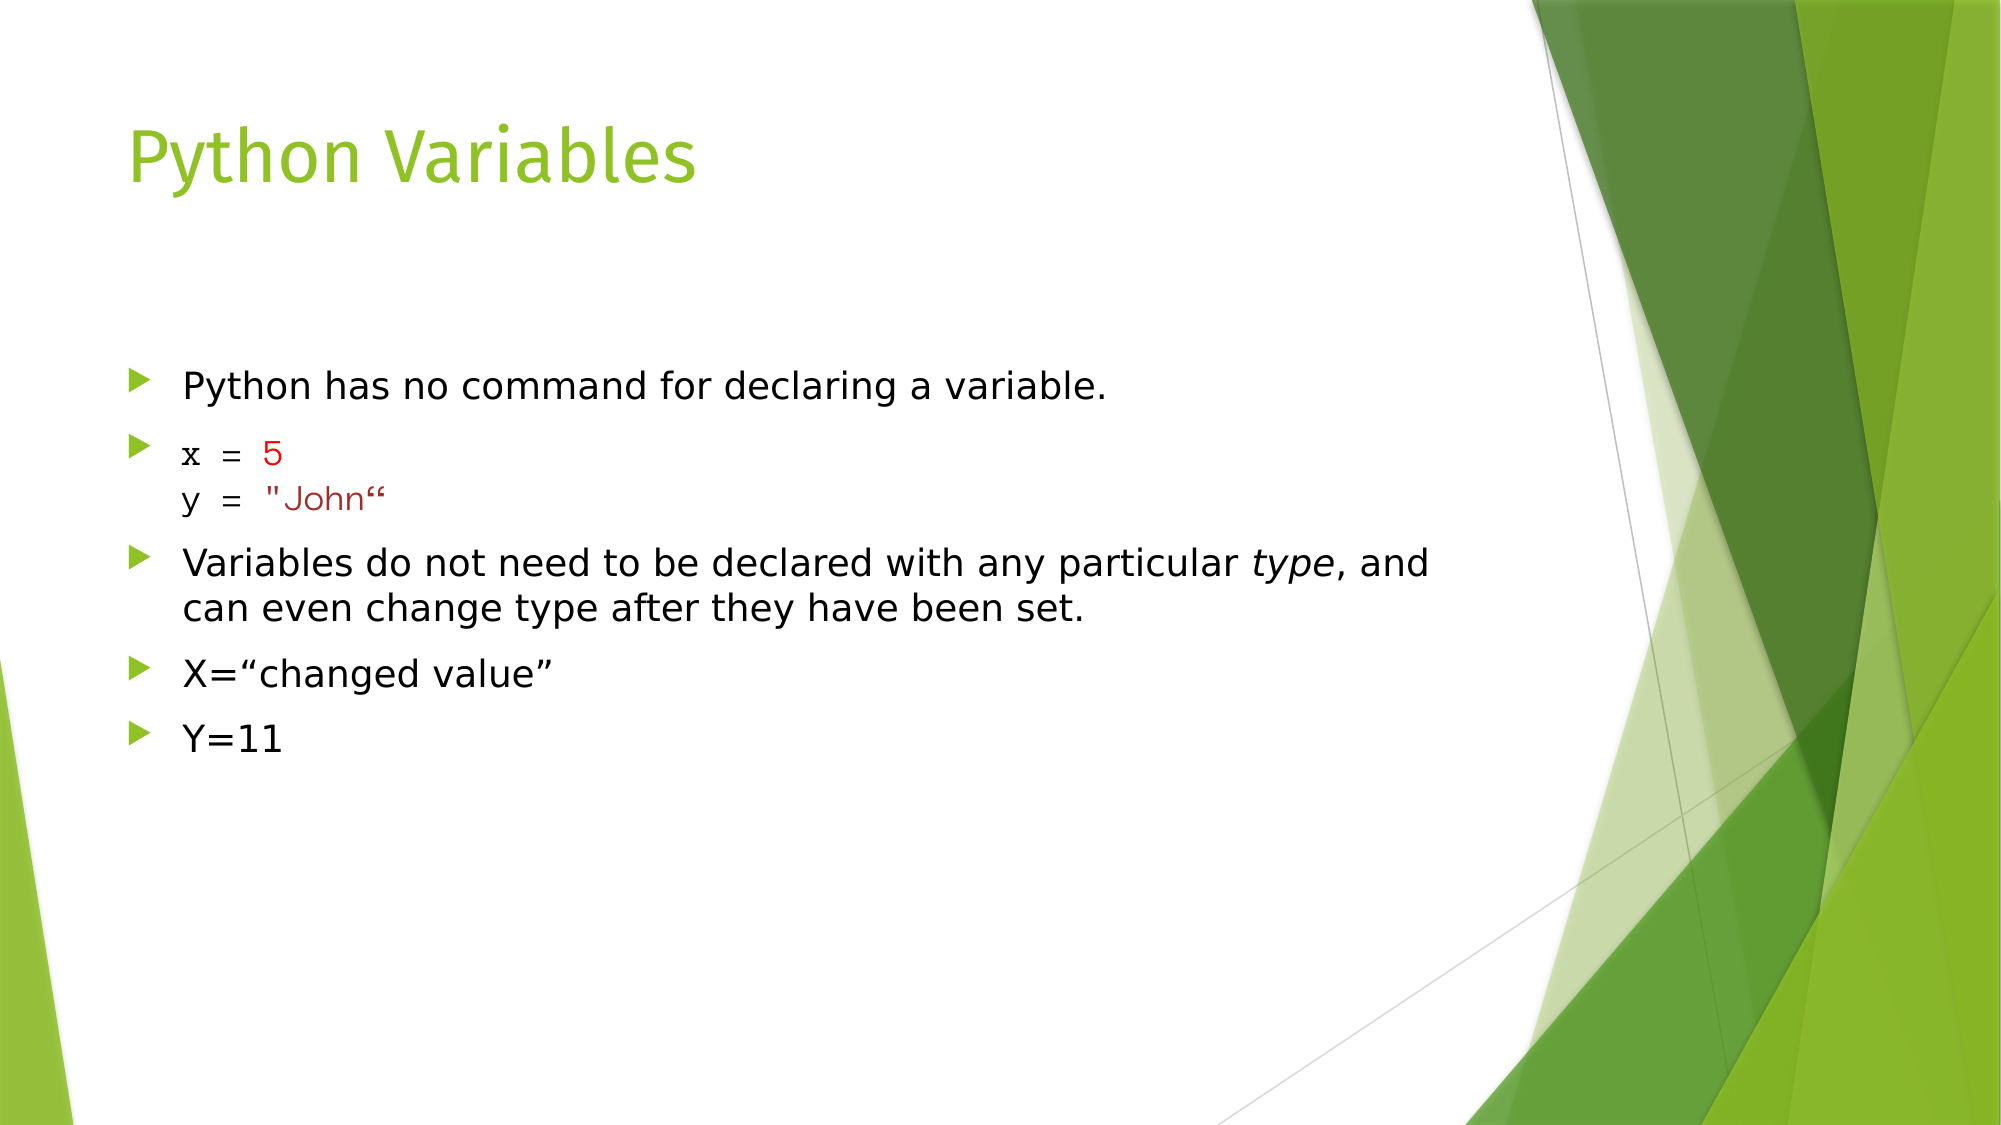

# Python Variables
Python has no command for declaring a variable.
x = 5
y = "John“
Variables do not need to be declared with any particular type, and can even change type after they have been set.
X=“changed value”
Y=11